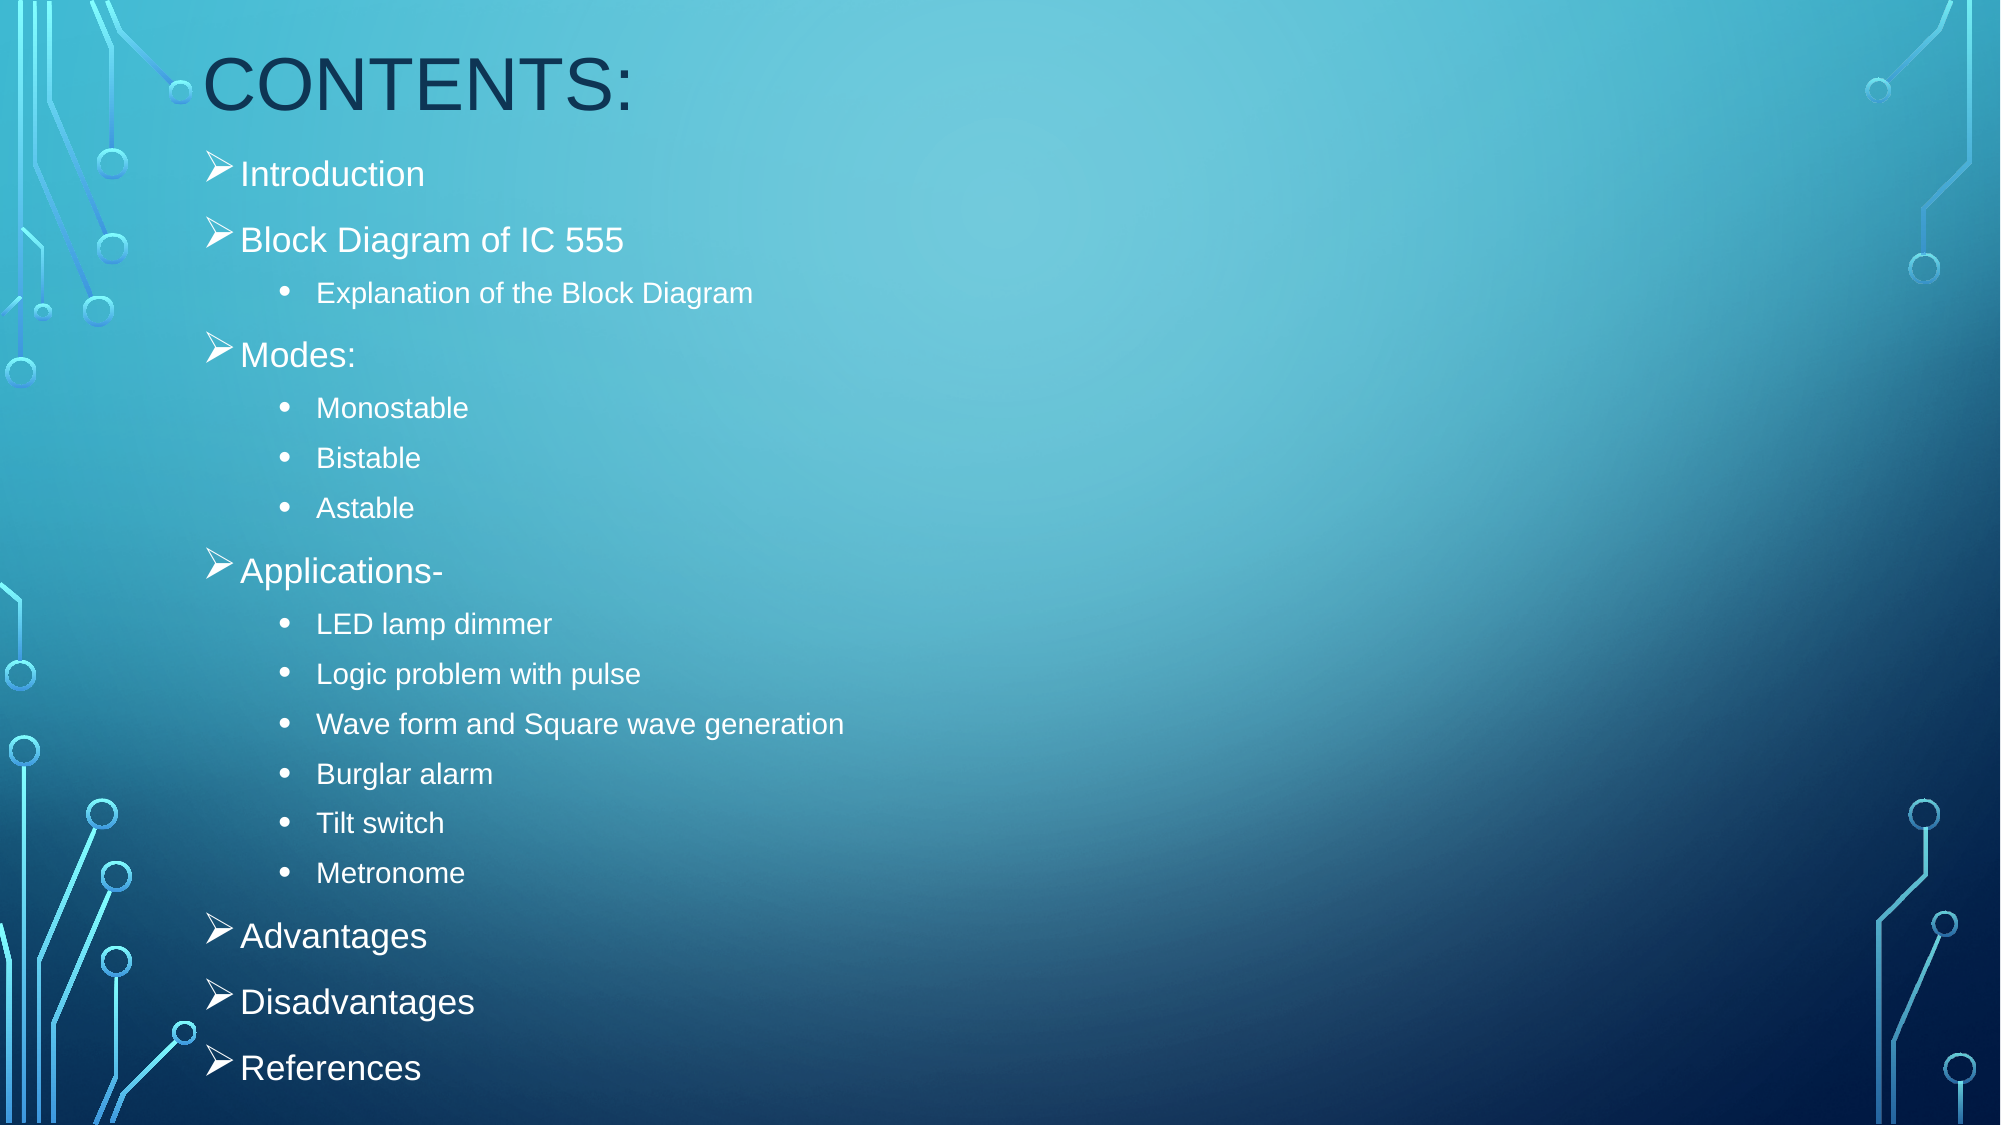

# Contents:
Introduction
Block Diagram of IC 555
Explanation of the Block Diagram
Modes:
Monostable
Bistable
Astable
Applications-
LED lamp dimmer
Logic problem with pulse
Wave form and Square wave generation
Burglar alarm
Tilt switch
Metronome
Advantages
Disadvantages
References